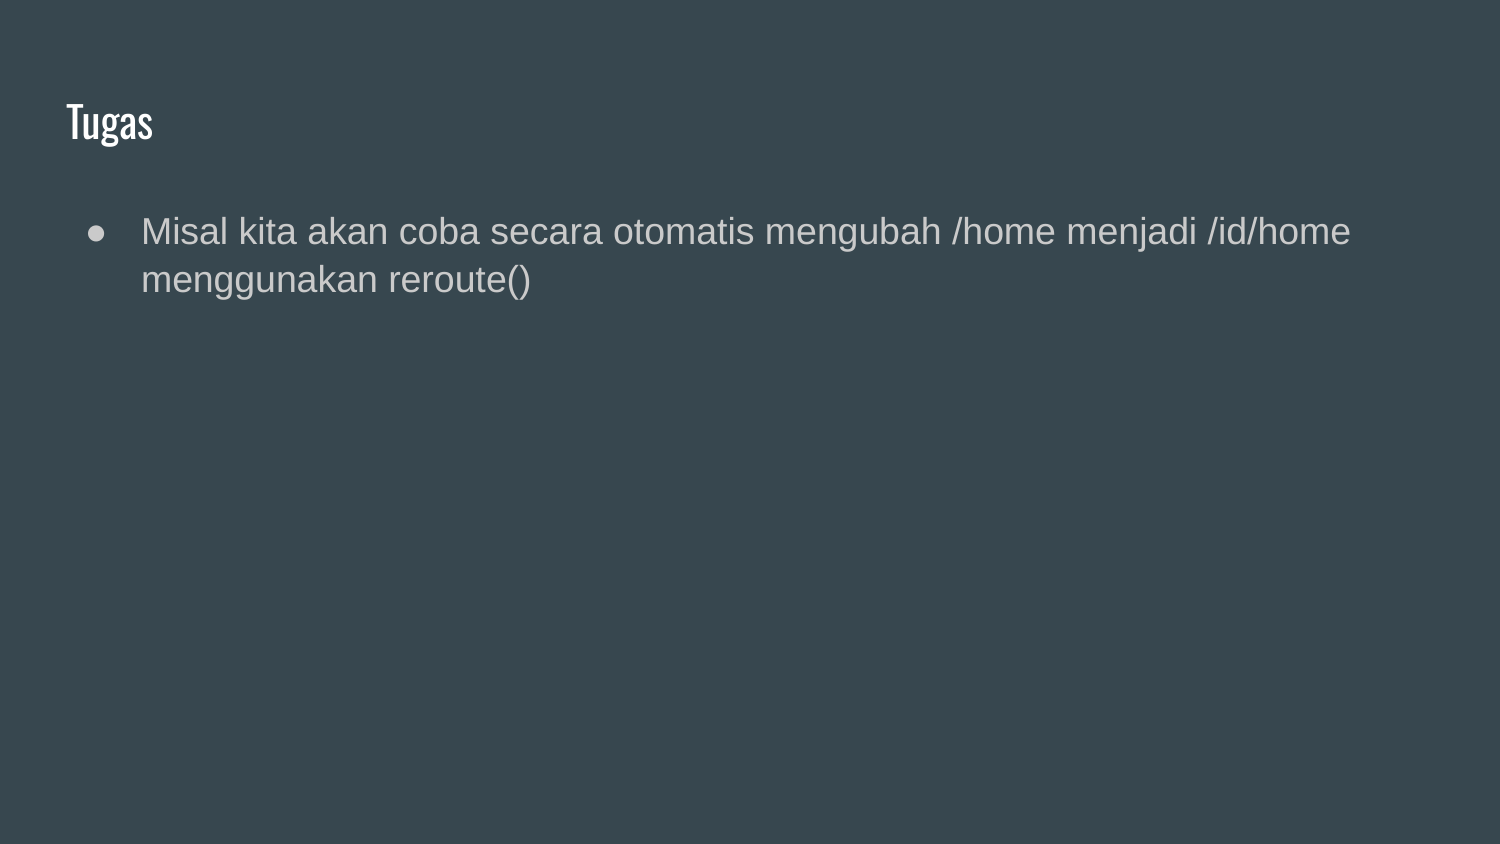

# Tugas
Misal kita akan coba secara otomatis mengubah /home menjadi /id/home menggunakan reroute()